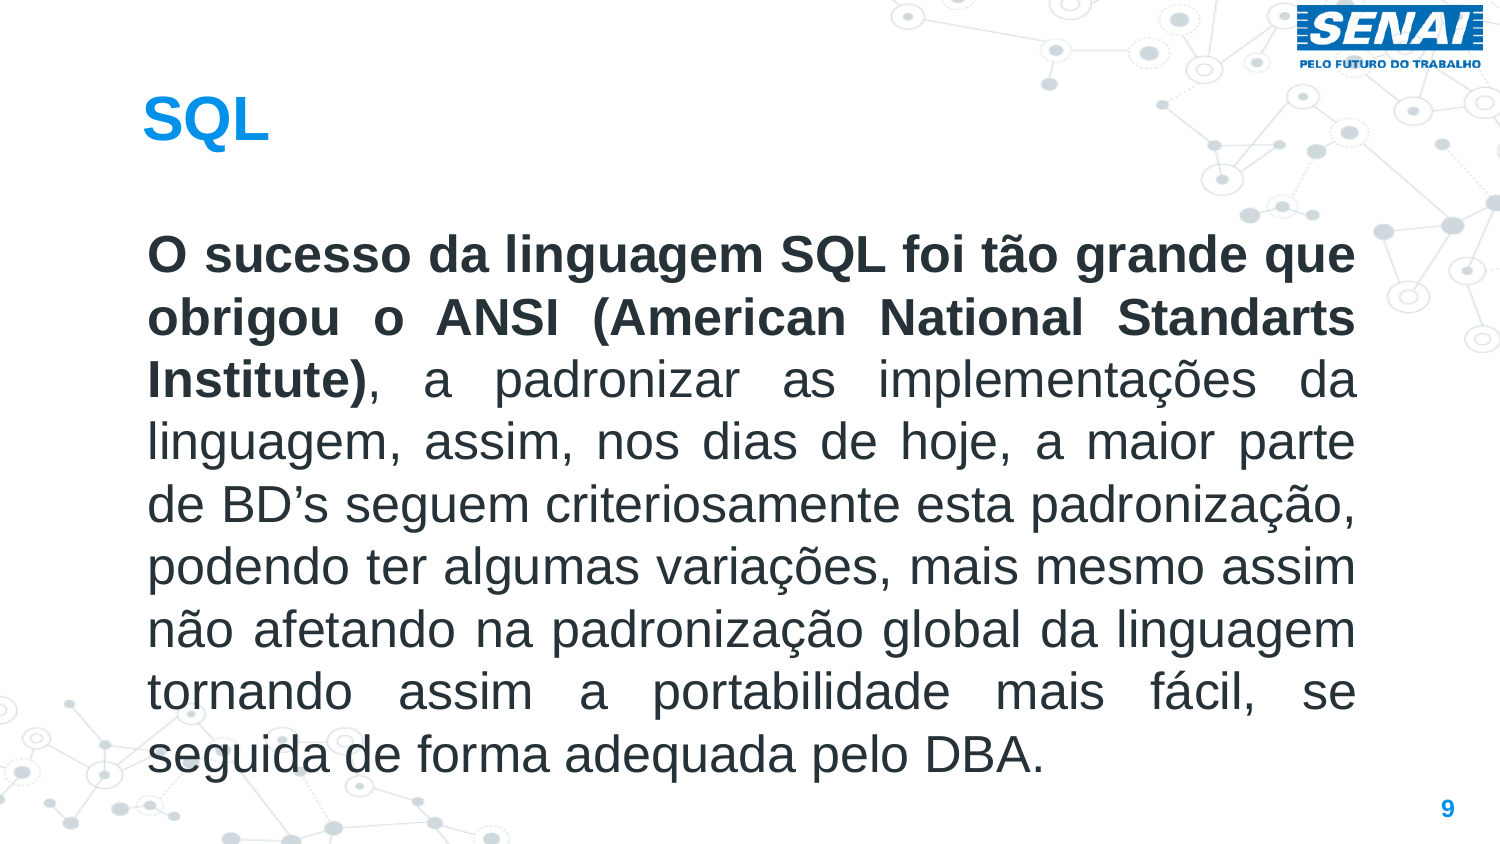

# SQL
O sucesso da linguagem SQL foi tão grande que obrigou o ANSI (American National Standarts Institute), a padronizar as implementações da linguagem, assim, nos dias de hoje, a maior parte de BD’s seguem criteriosamente esta padronização, podendo ter algumas variações, mais mesmo assim não afetando na padronização global da linguagem tornando assim a portabilidade mais fácil, se seguida de forma adequada pelo DBA.
9